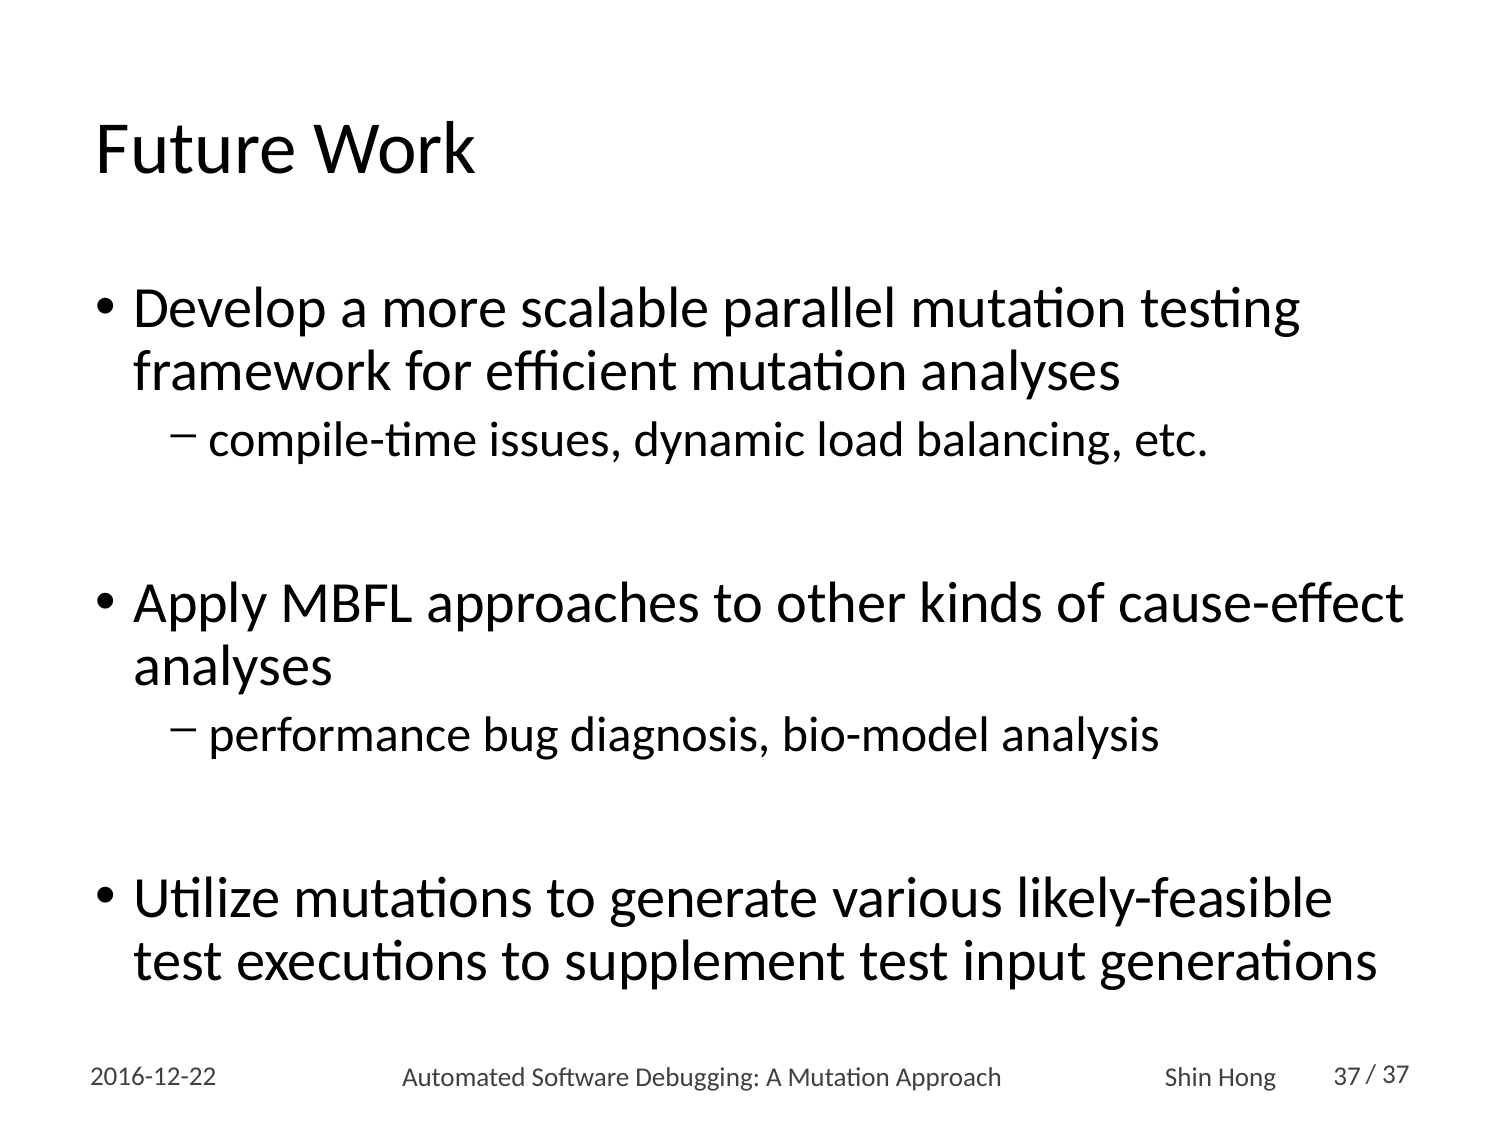

# Future Work
Develop a more scalable parallel mutation testing framework for efficient mutation analyses
compile-time issues, dynamic load balancing, etc.

Apply MBFL approaches to other kinds of cause-effect analyses
performance bug diagnosis, bio-model analysis

Utilize mutations to generate various likely-feasible test executions to supplement test input generations

Automated Software Debugging: A Mutation Approach
37
2016-12-22